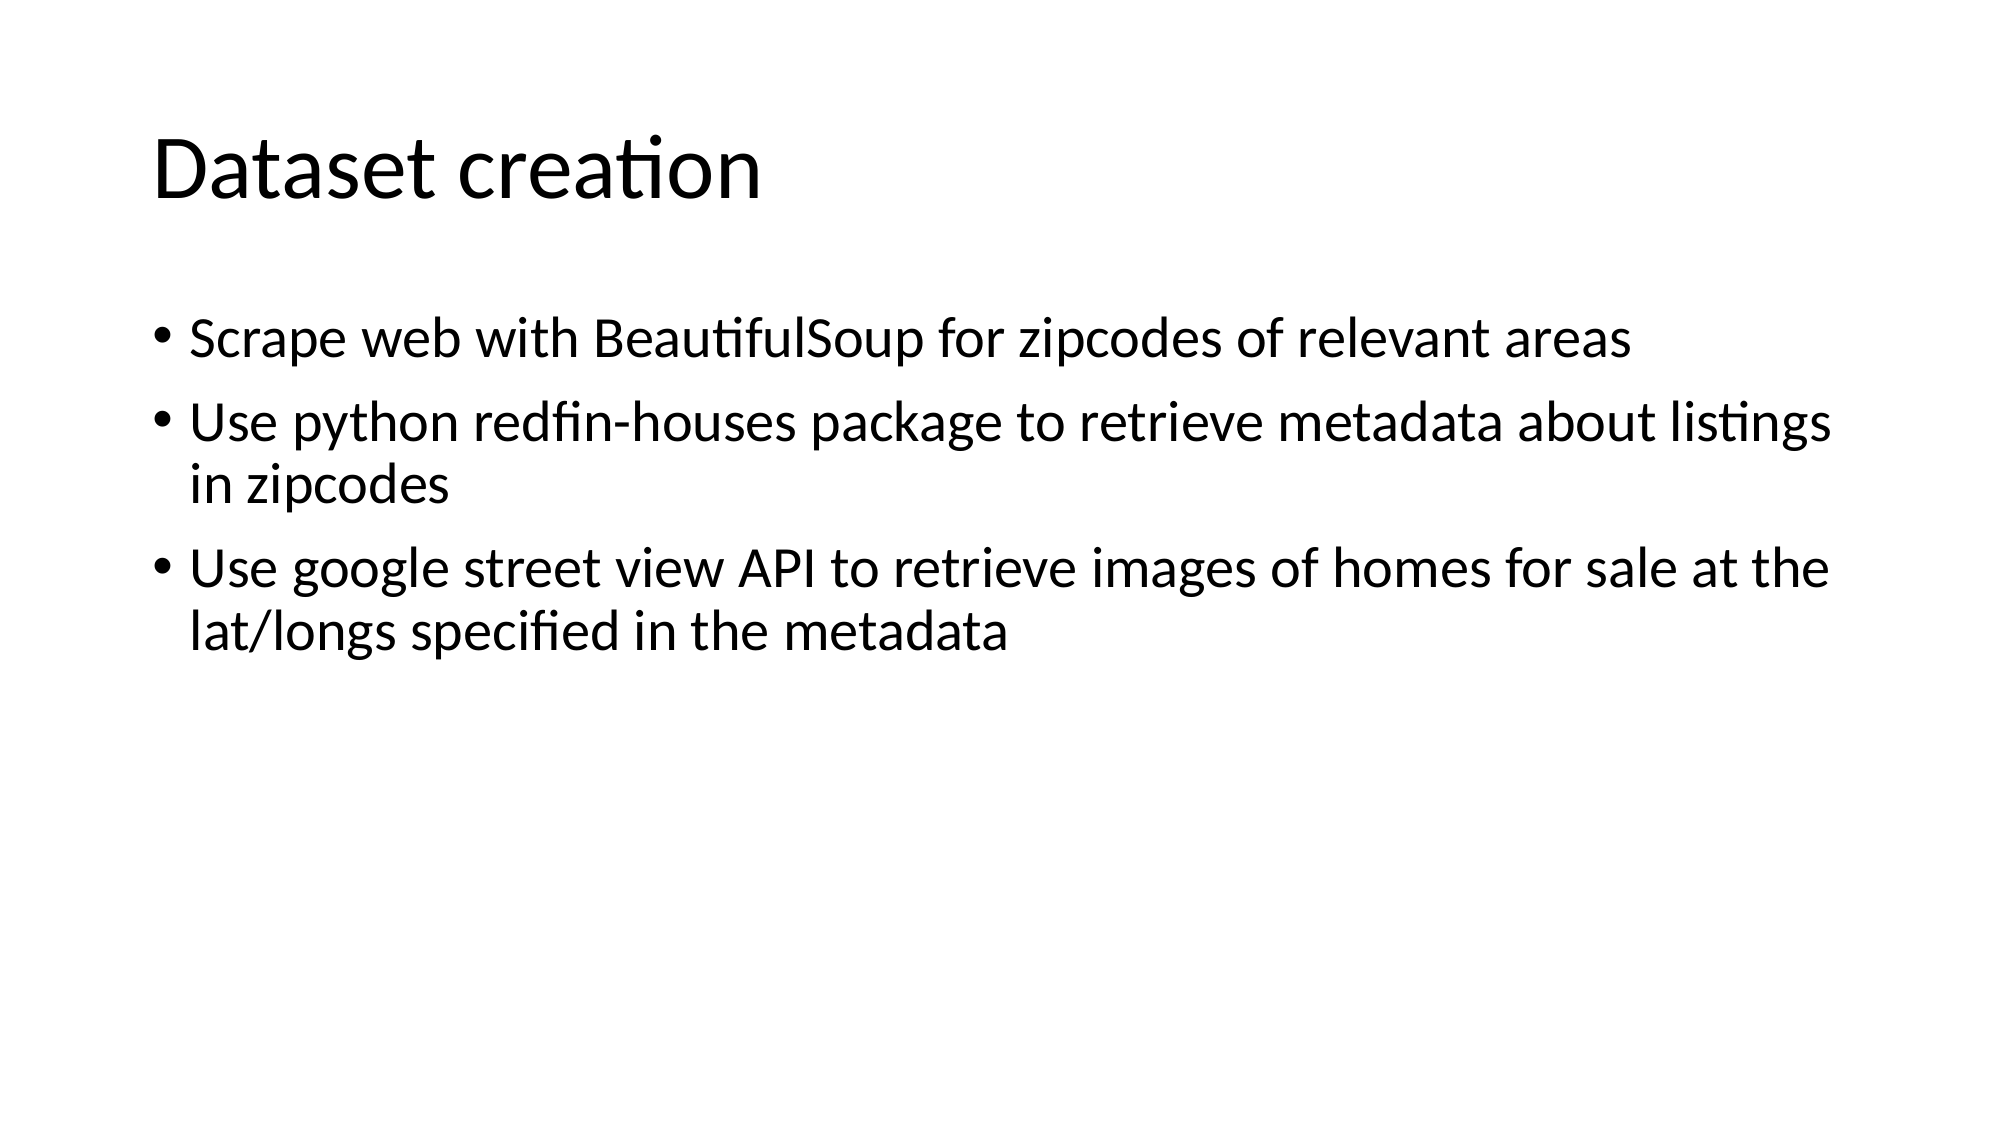

# Dataset creation
Scrape web with BeautifulSoup for zipcodes of relevant areas
Use python redfin-houses package to retrieve metadata about listings in zipcodes
Use google street view API to retrieve images of homes for sale at the lat/longs specified in the metadata